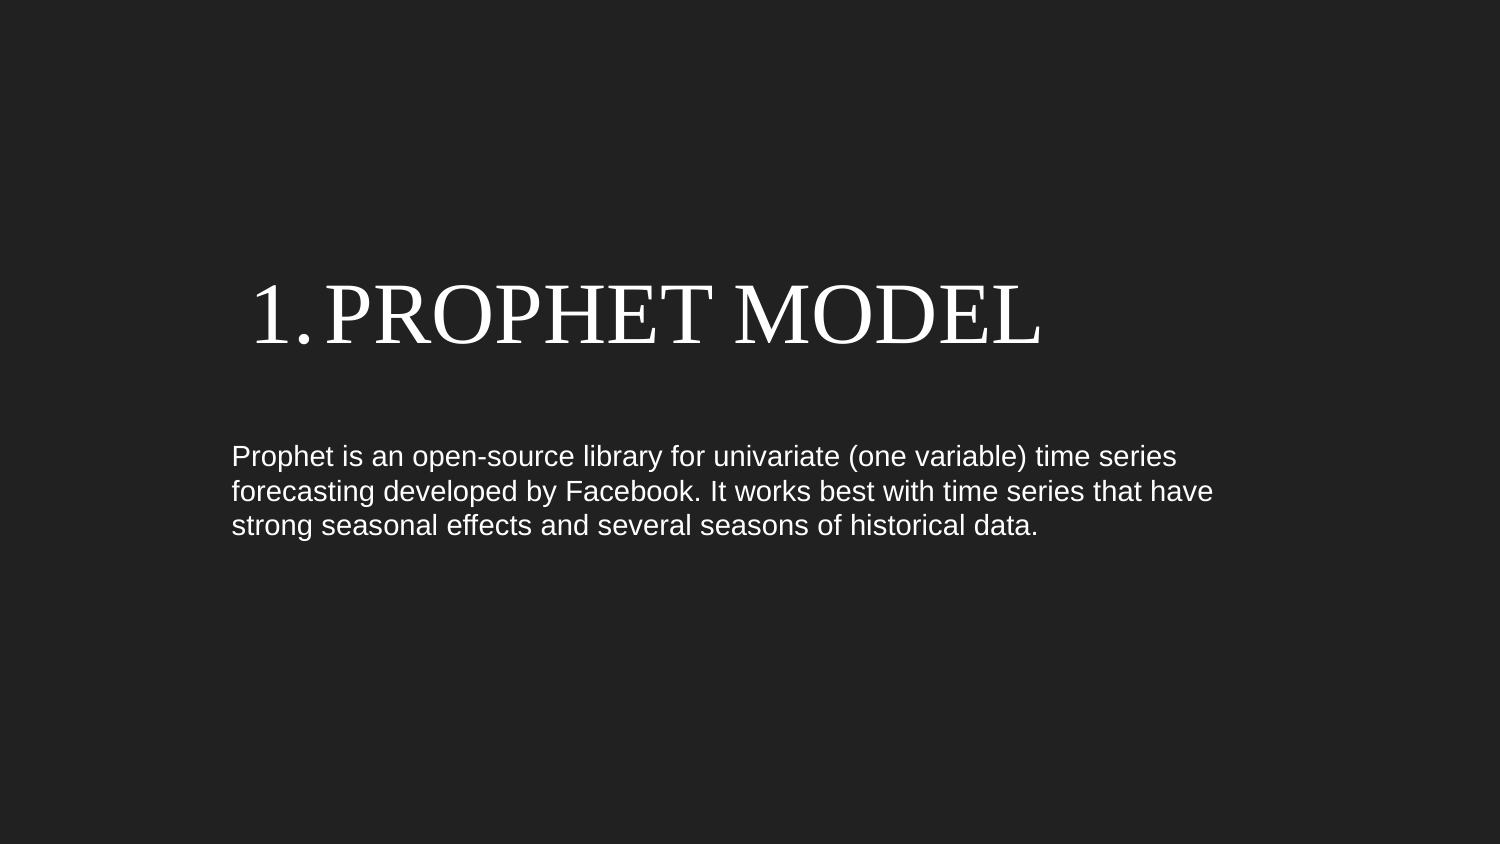

PROPHET MODEL
Prophet is an open-source library for univariate (one variable) time series forecasting developed by Facebook. It works best with time series that have strong seasonal effects and several seasons of historical data.